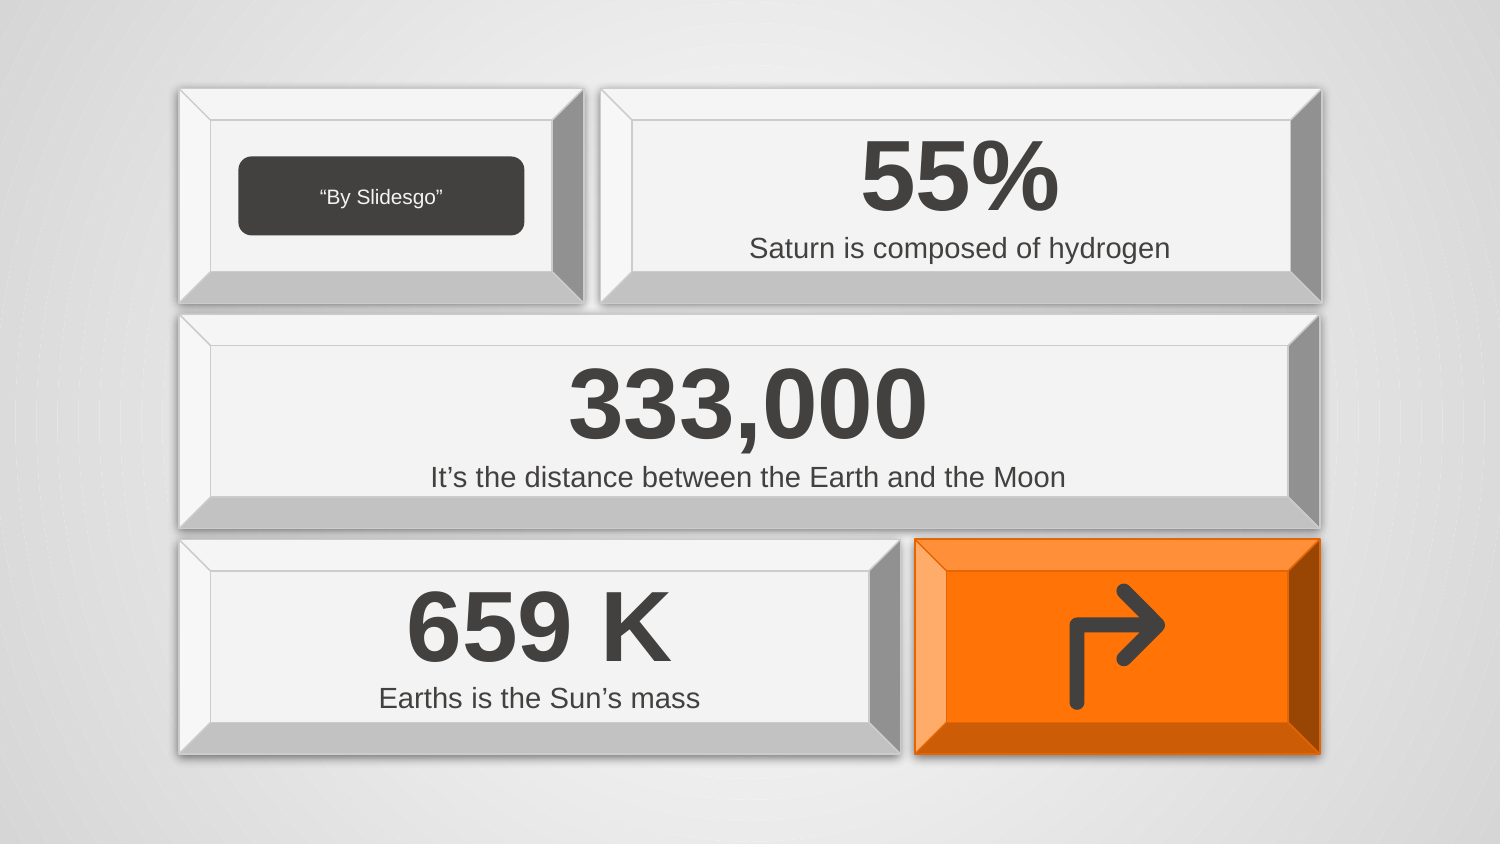

55%
“By Slidesgo”
Saturn is composed of hydrogen
# 333,000
It’s the distance between the Earth and the Moon
659 K
Earths is the Sun’s mass